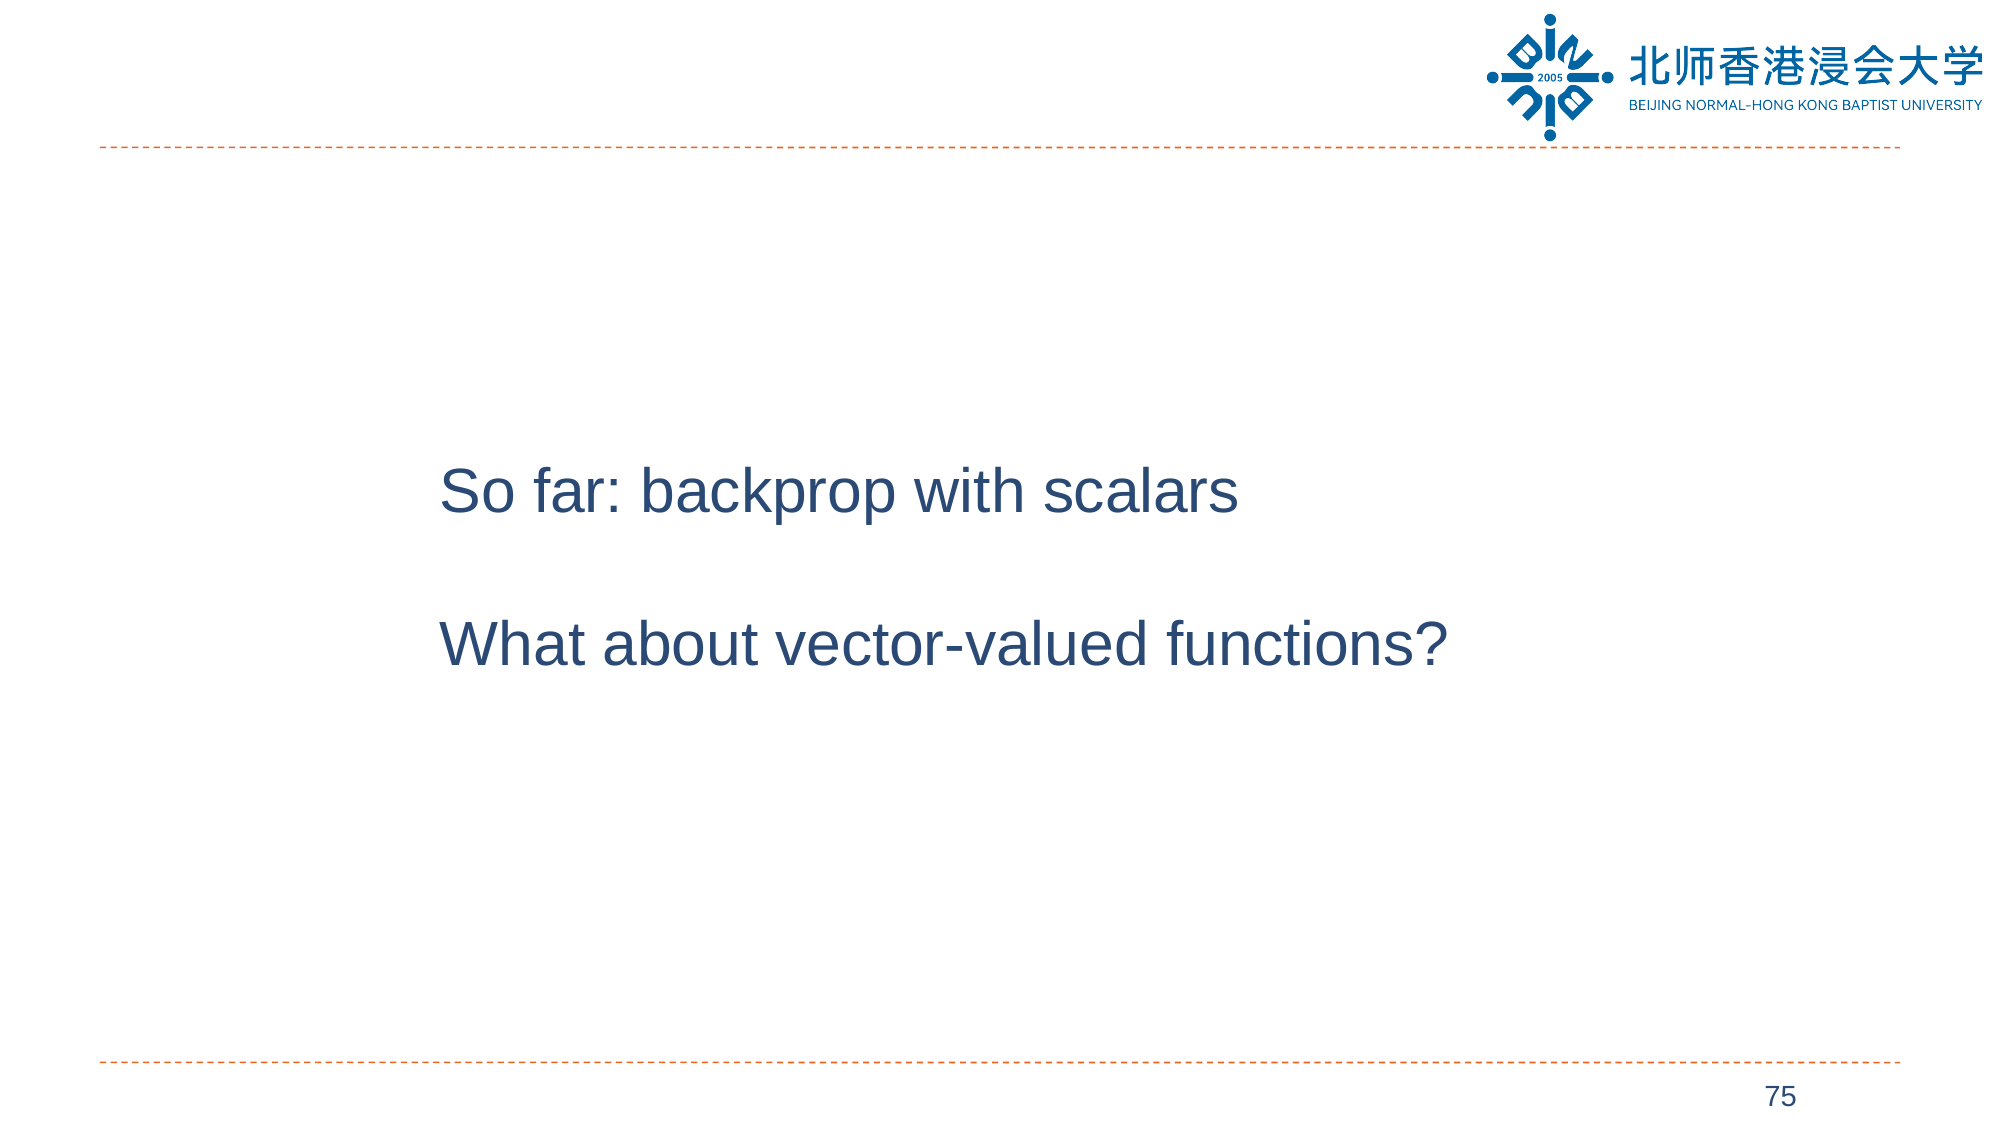

So far: backprop with scalars

What about vector-valued functions?